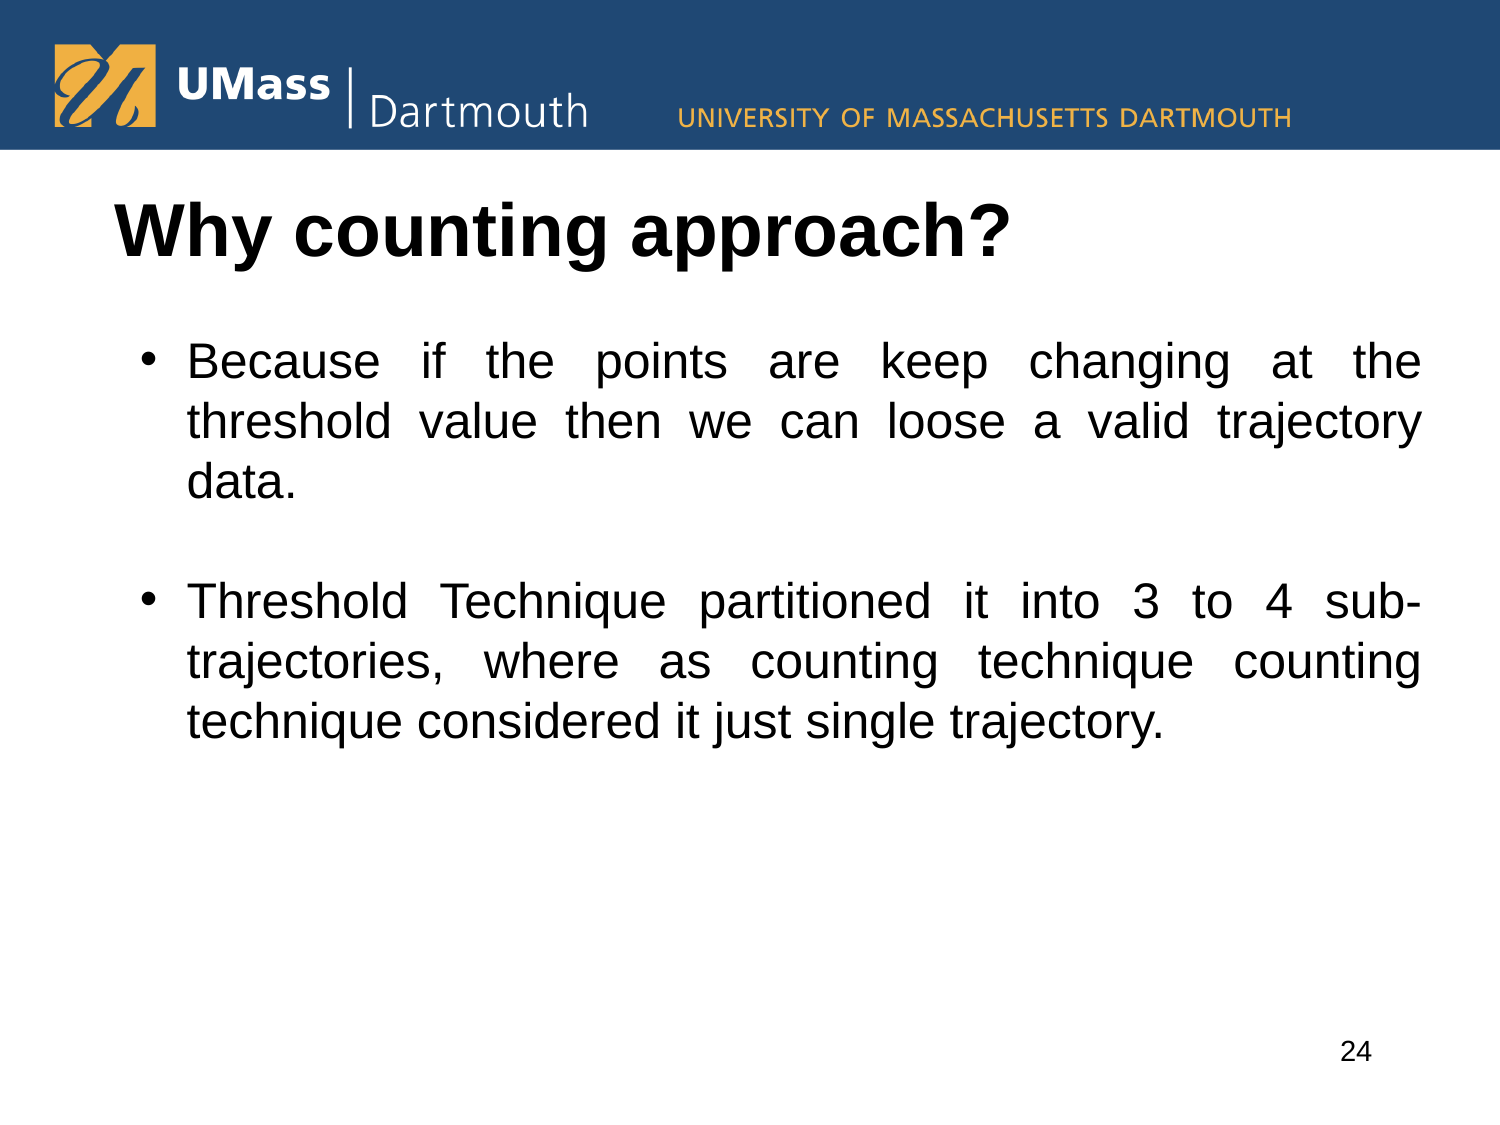

# Why counting approach?
Because if the points are keep changing at the threshold value then we can loose a valid trajectory data.

Threshold Technique partitioned it into 3 to 4 sub-trajectories, where as counting technique counting technique considered it just single trajectory.
24